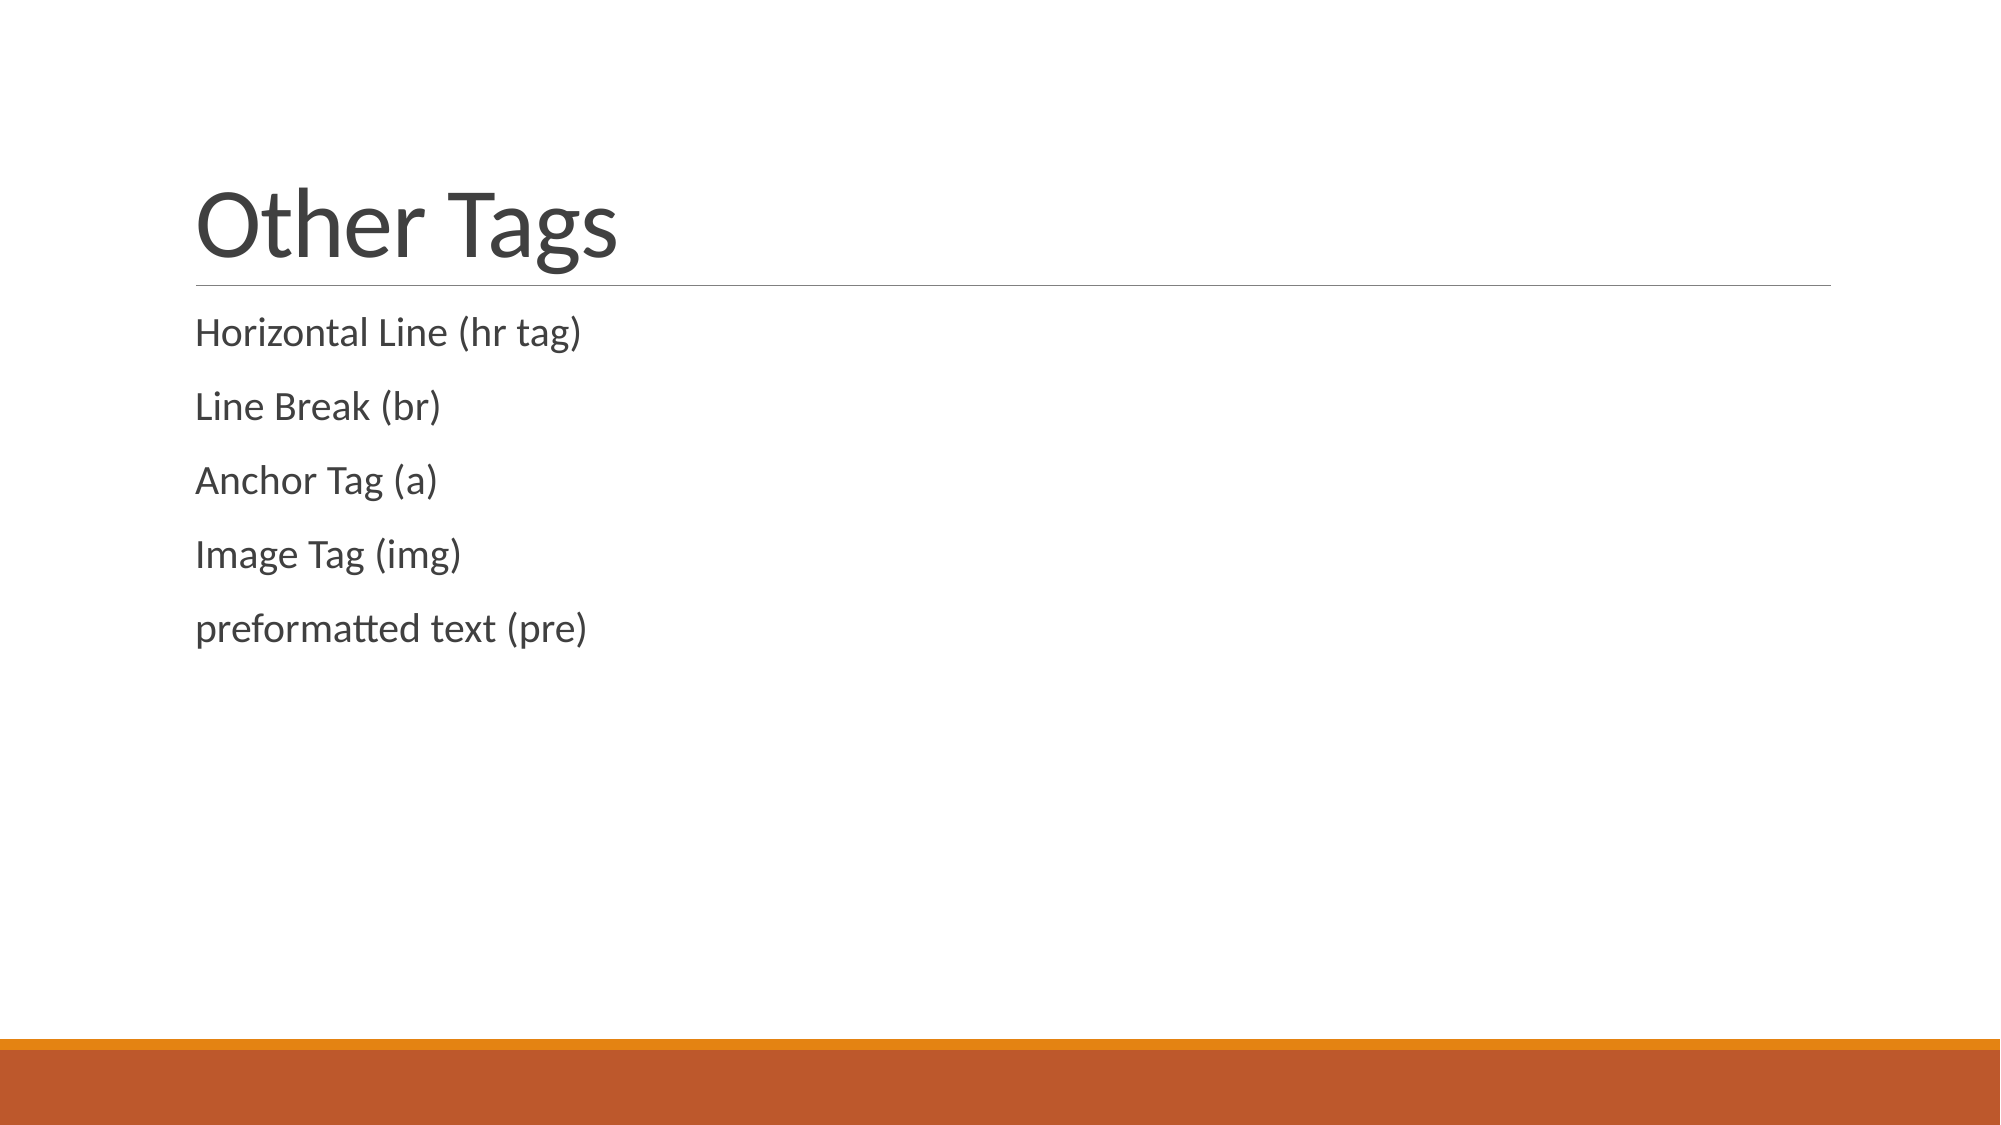

# Other Tags
Horizontal Line (hr tag)
Line Break (br)
Anchor Tag (a)
Image Tag (img)
preformatted text (pre)